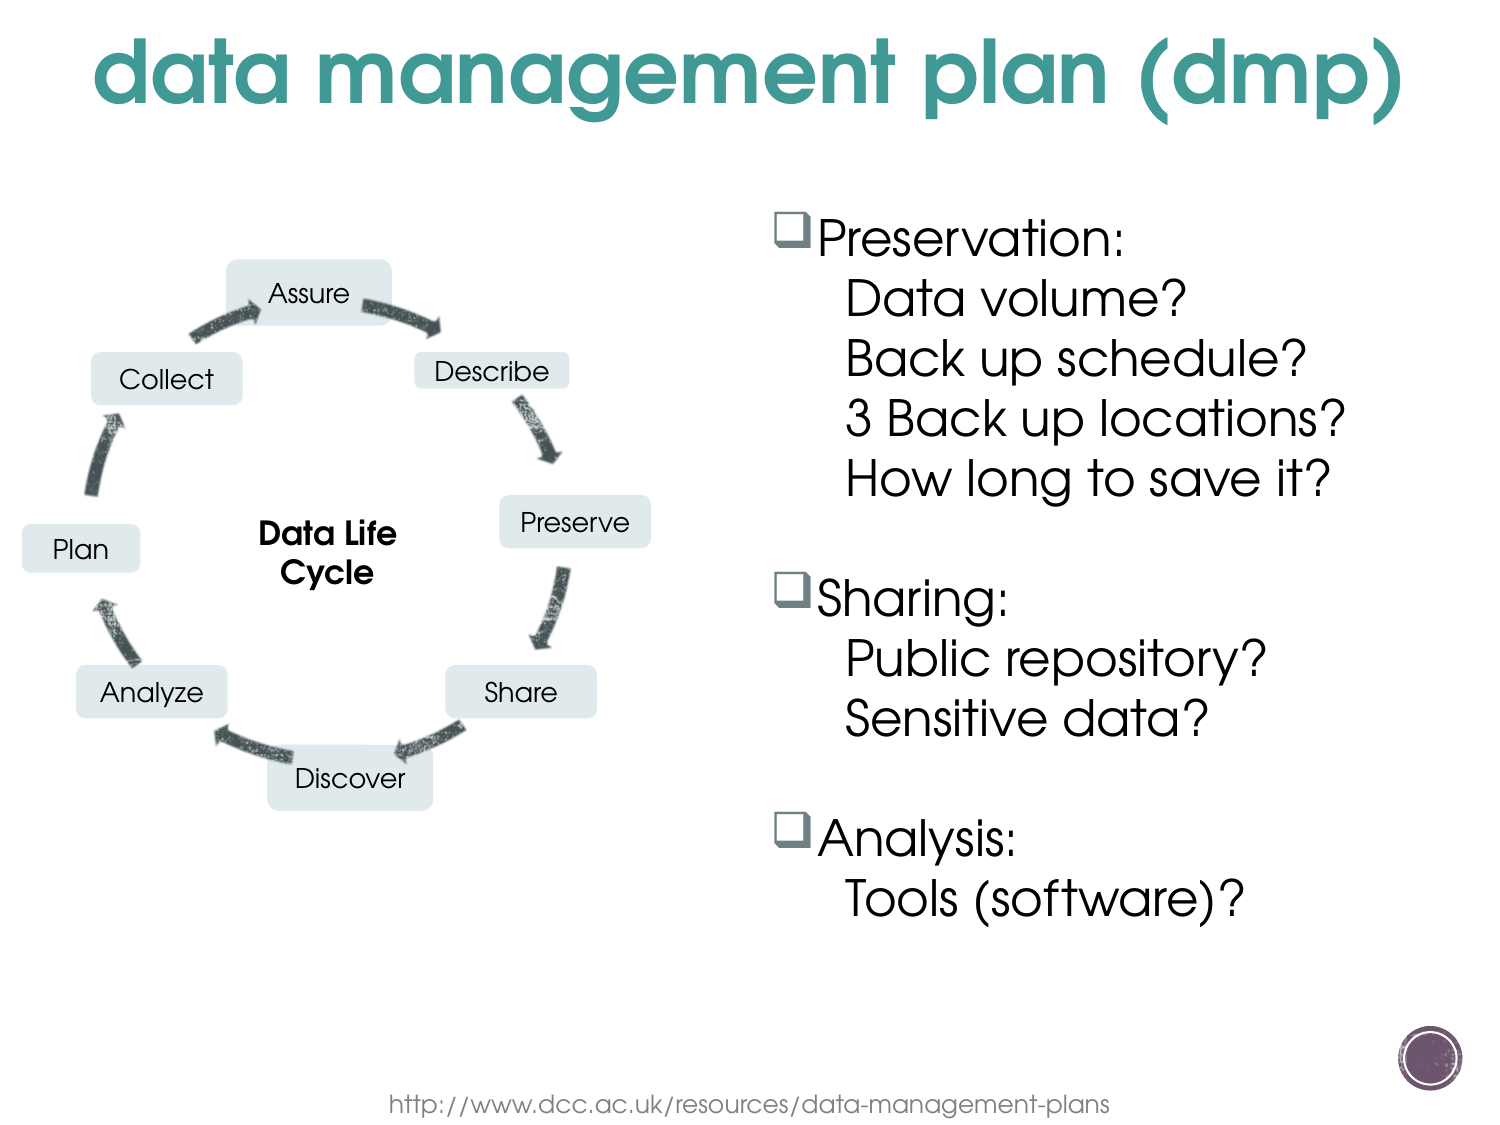

# data management plan (dmp)
Preservation:
Data volume?
Back up schedule?
3 Back up locations?
How long to save it?

Sharing:
Public repository?
Sensitive data?

Analysis:
Tools (software)?

Plan

Discover
Analyze
Collect
Assure
Data Life Cycle
Describe
Share
Preserve
http://www.dcc.ac.uk/resources/data-management-plans